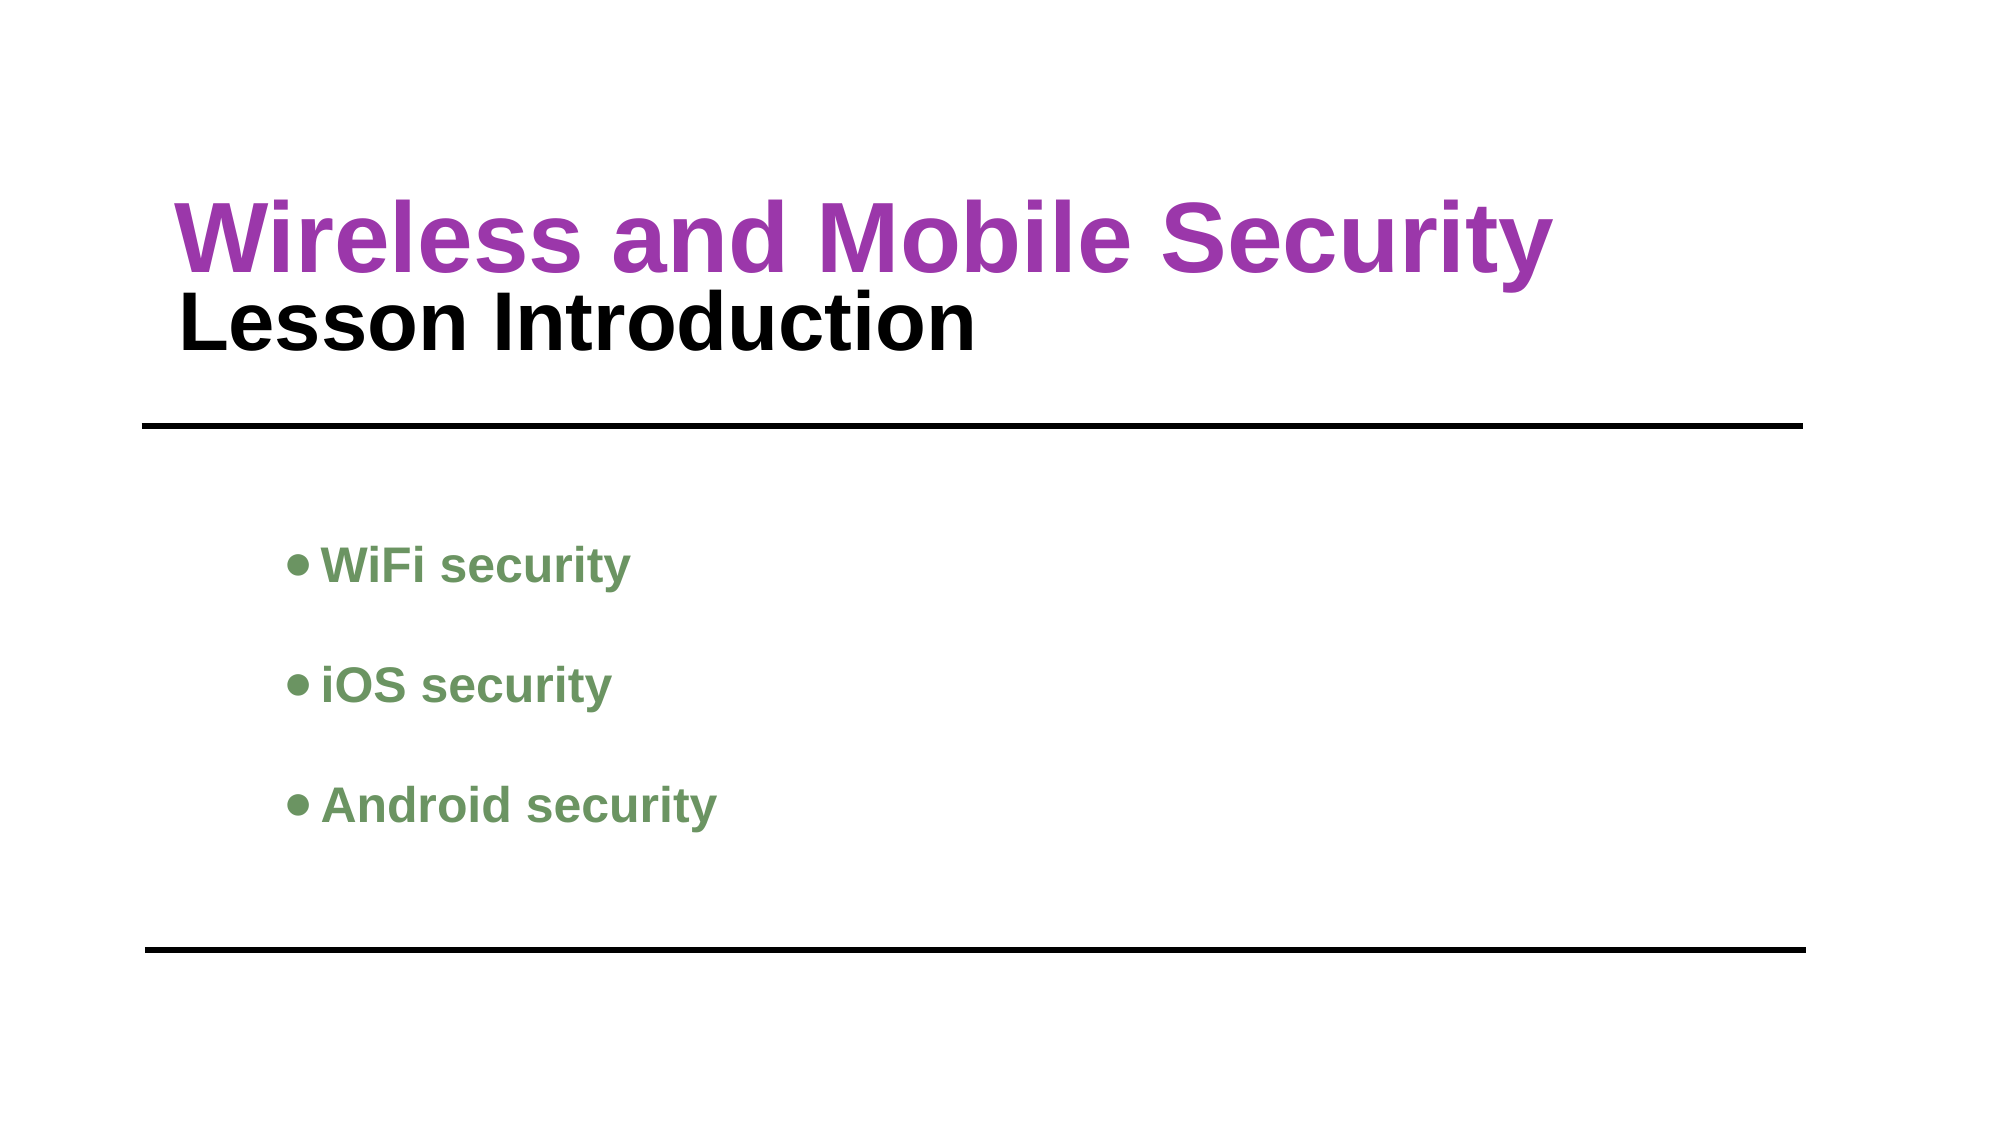

# Wireless and Mobile Security
 Lesson Introduction
WiFi security

iOS security

Android security